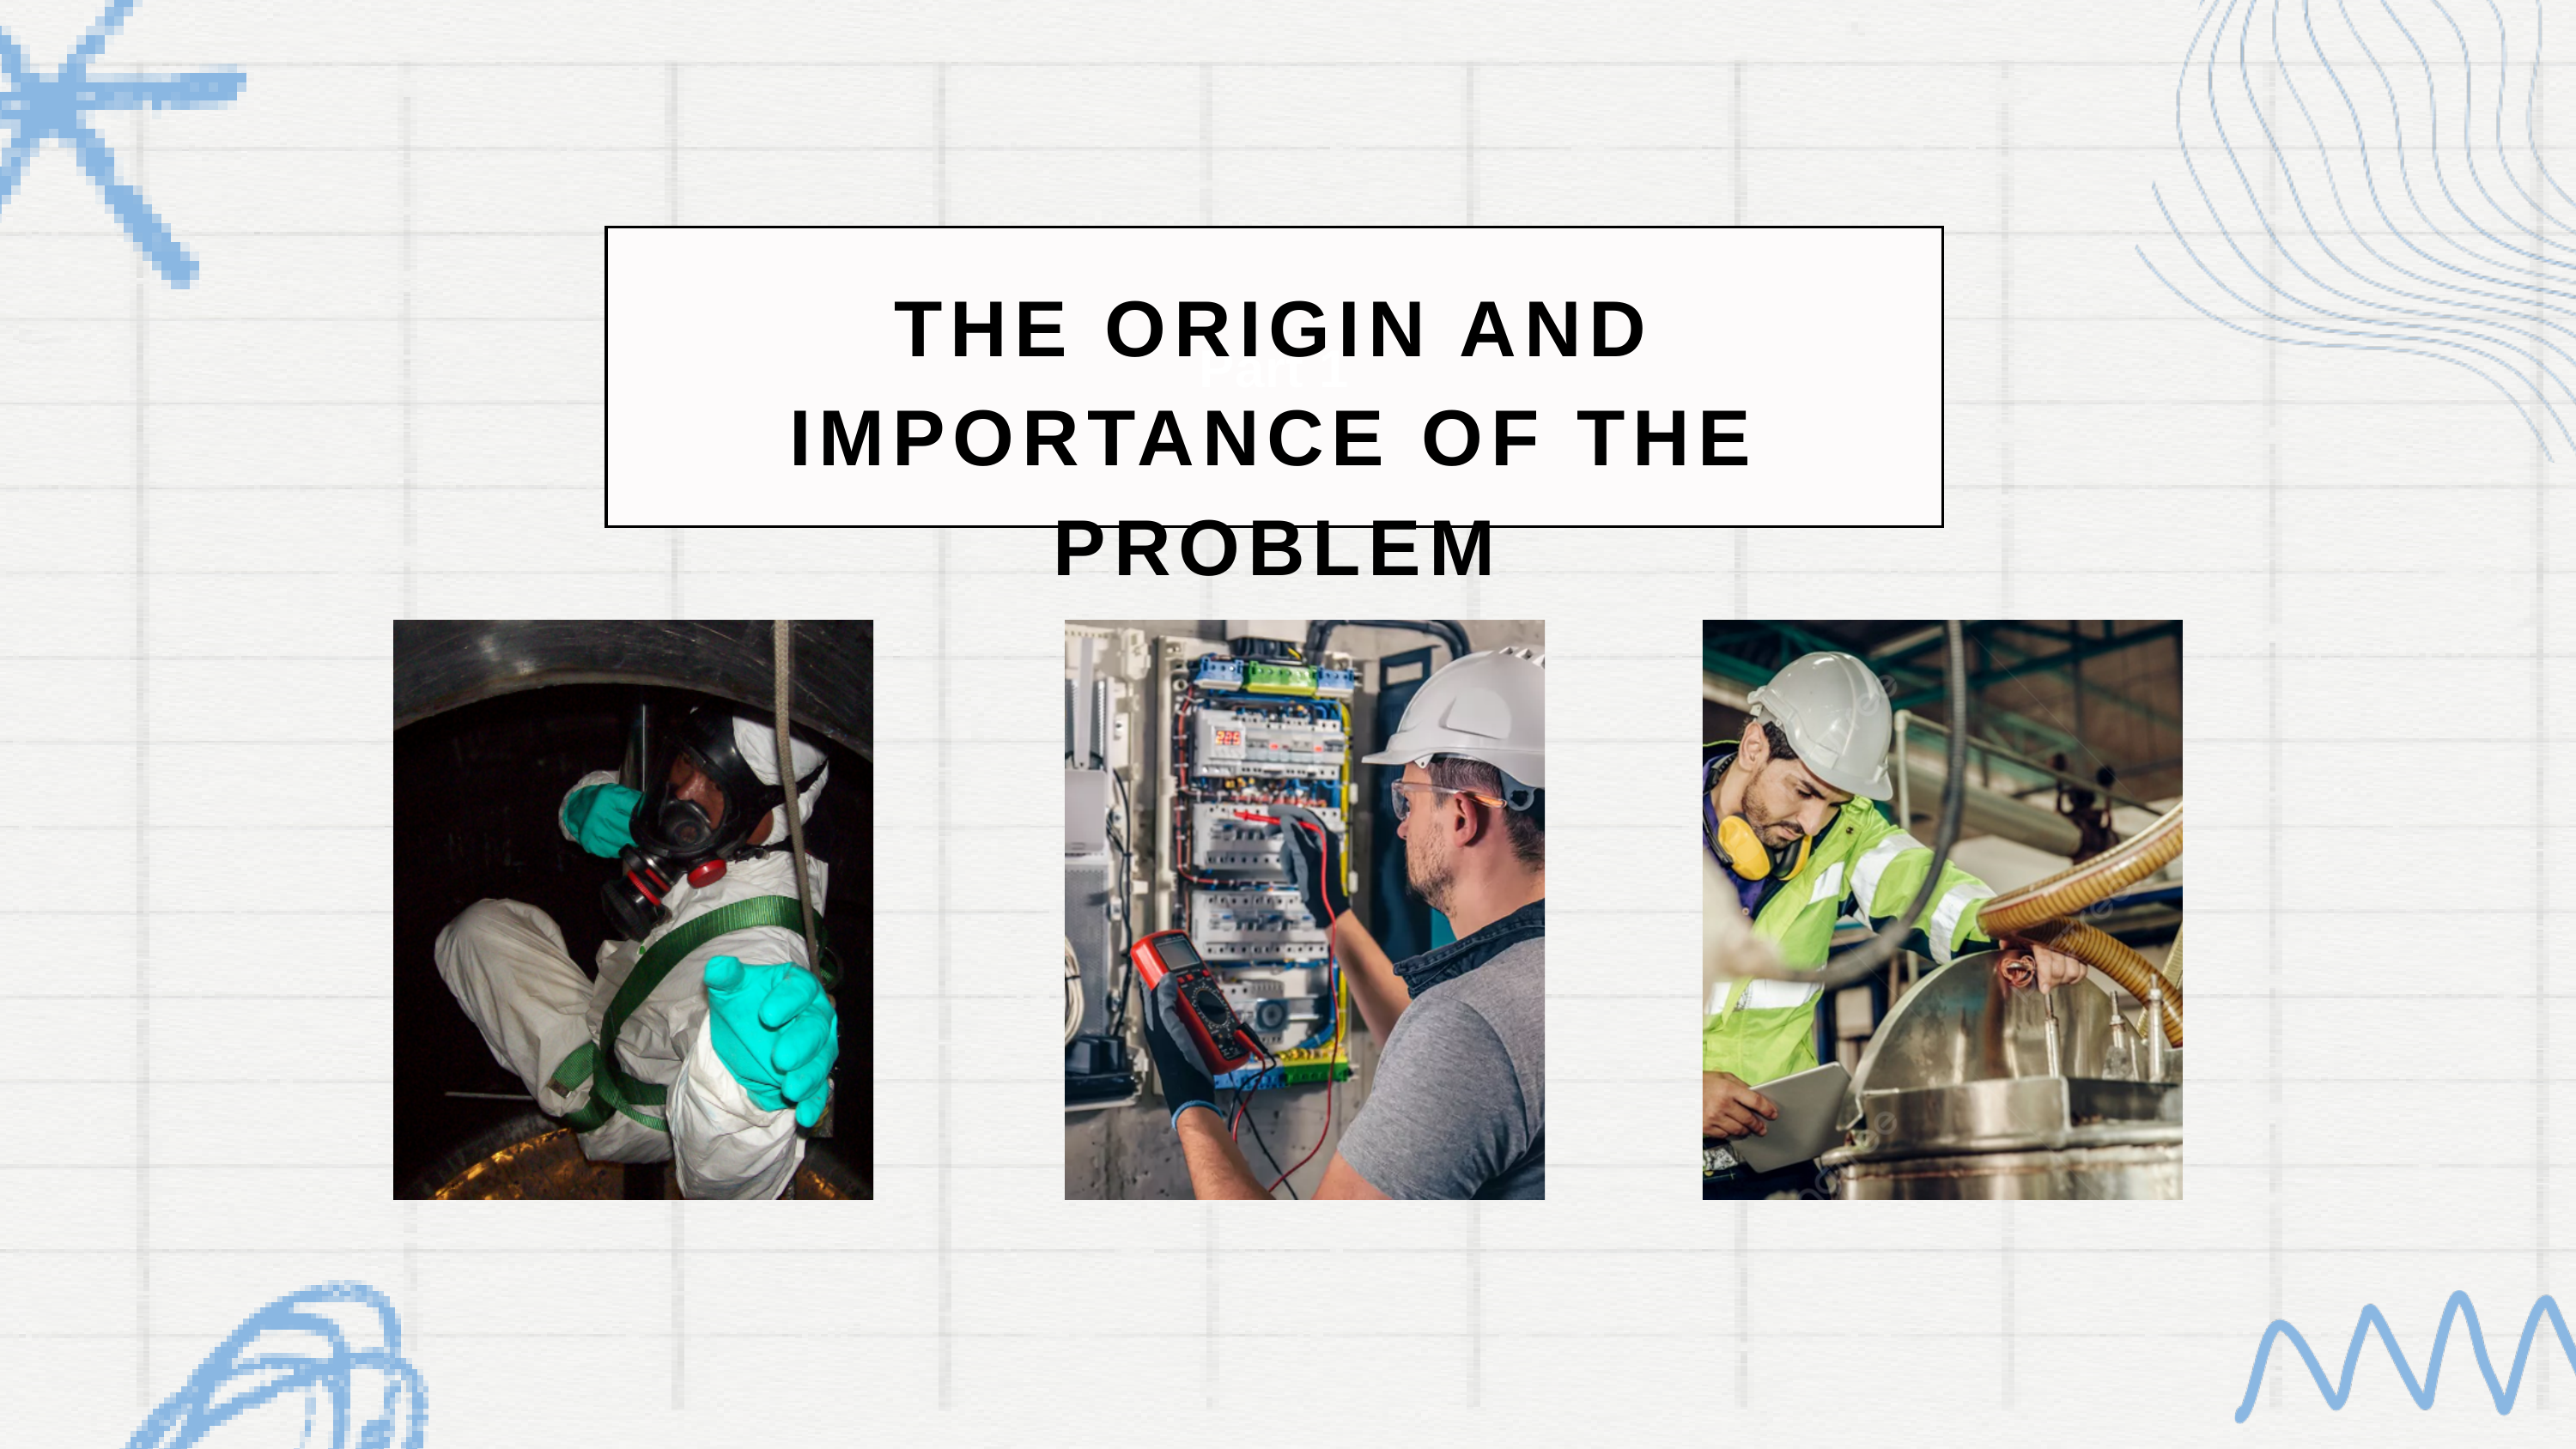

Part 1
THE ORIGIN AND IMPORTANCE OF THE PROBLEM